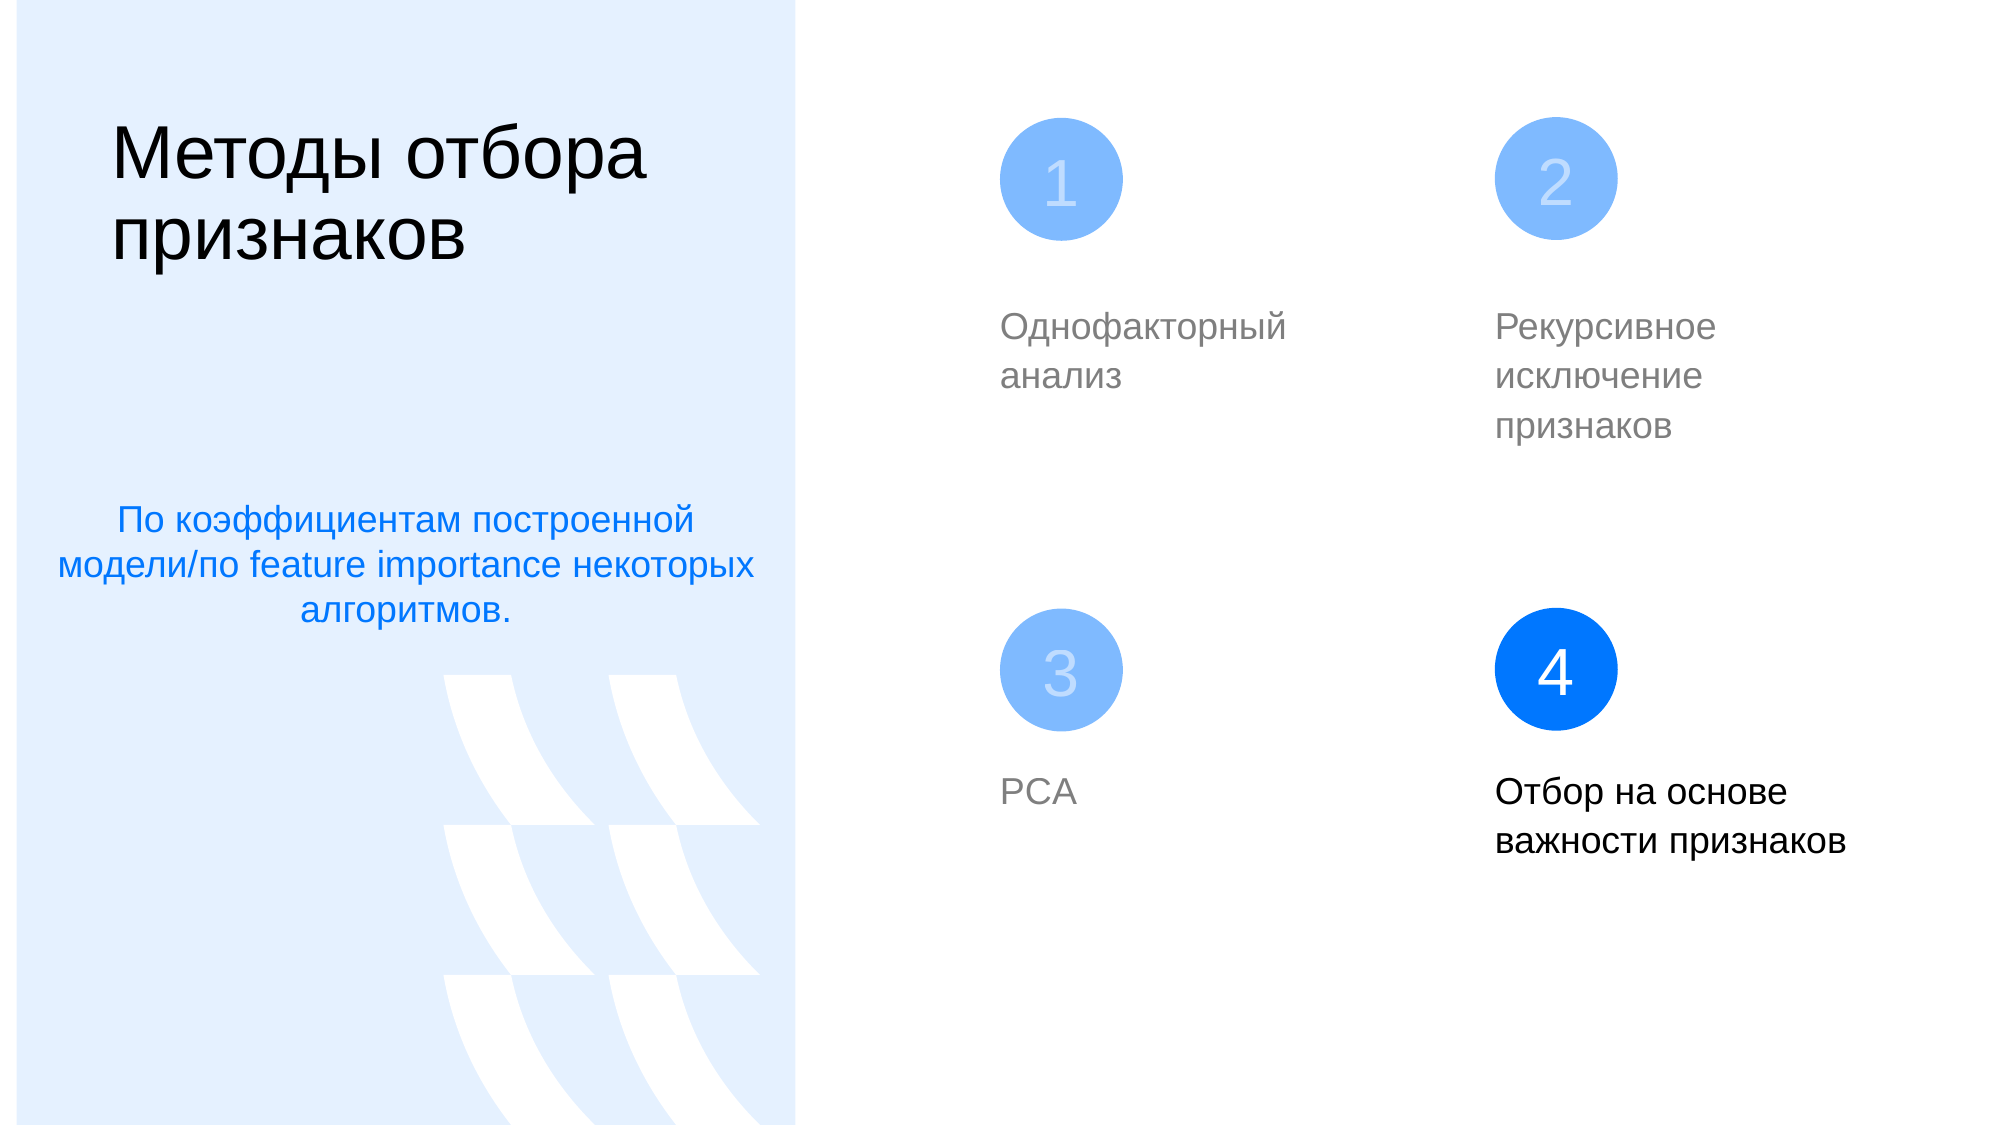

По коэффициентам построенной модели/по feature importance некоторых алгоритмов.
# Методы отбора признаков
2
1
Однофакторный анализ
Рекурсивное исключение признаков
4
3

PCA
Отбор на основе важности признаков